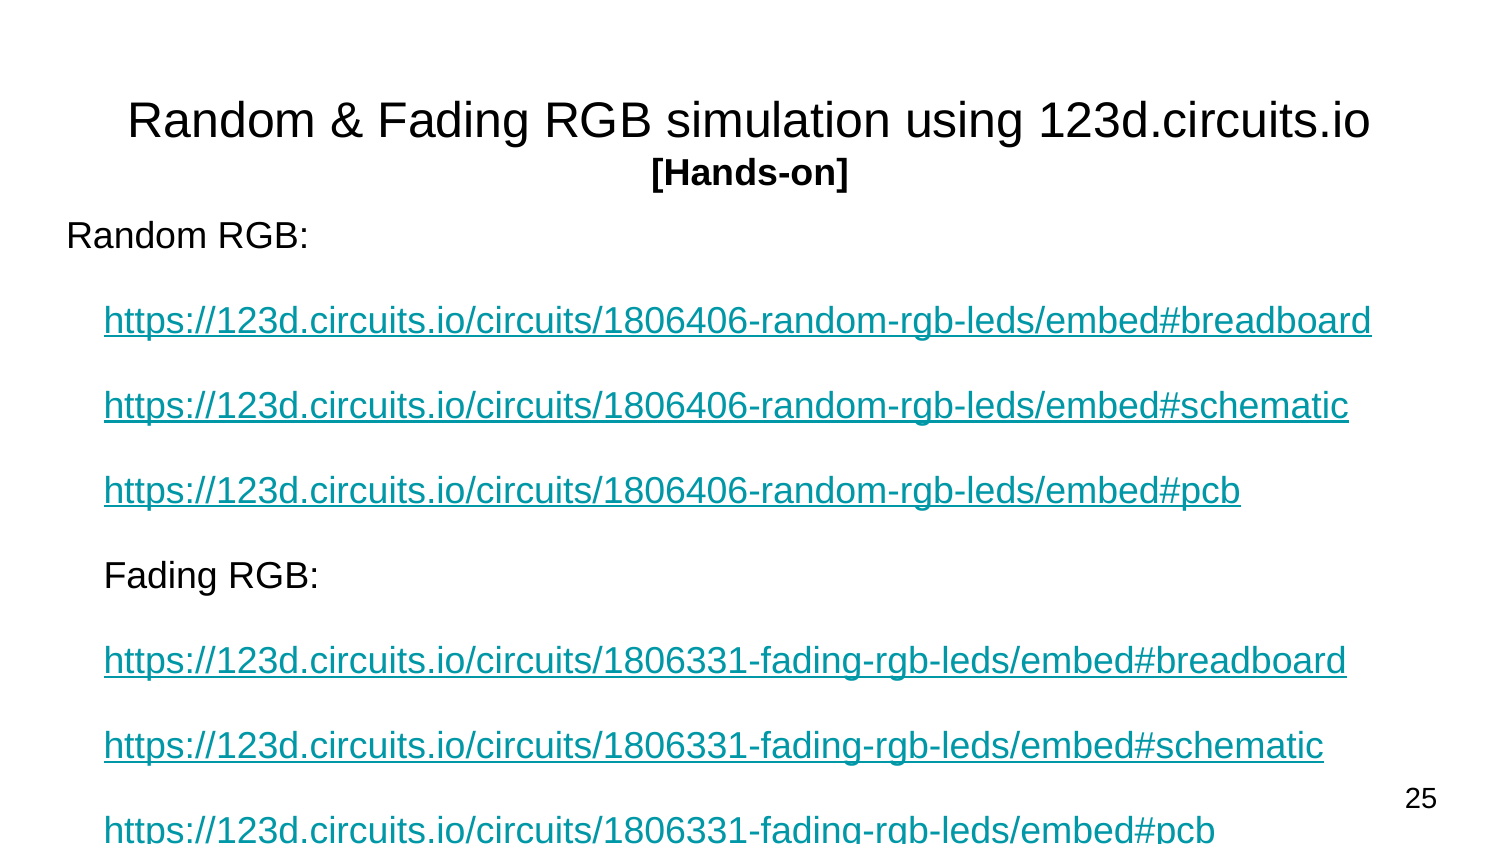

# Random & Fading RGB simulation using 123d.circuits.io [Hands-on]
Random RGB:
https://123d.circuits.io/circuits/1806406-random-rgb-leds/embed#breadboard
https://123d.circuits.io/circuits/1806406-random-rgb-leds/embed#schematic
https://123d.circuits.io/circuits/1806406-random-rgb-leds/embed#pcb
Fading RGB:
https://123d.circuits.io/circuits/1806331-fading-rgb-leds/embed#breadboard
https://123d.circuits.io/circuits/1806331-fading-rgb-leds/embed#schematic
https://123d.circuits.io/circuits/1806331-fading-rgb-leds/embed#pcb
25